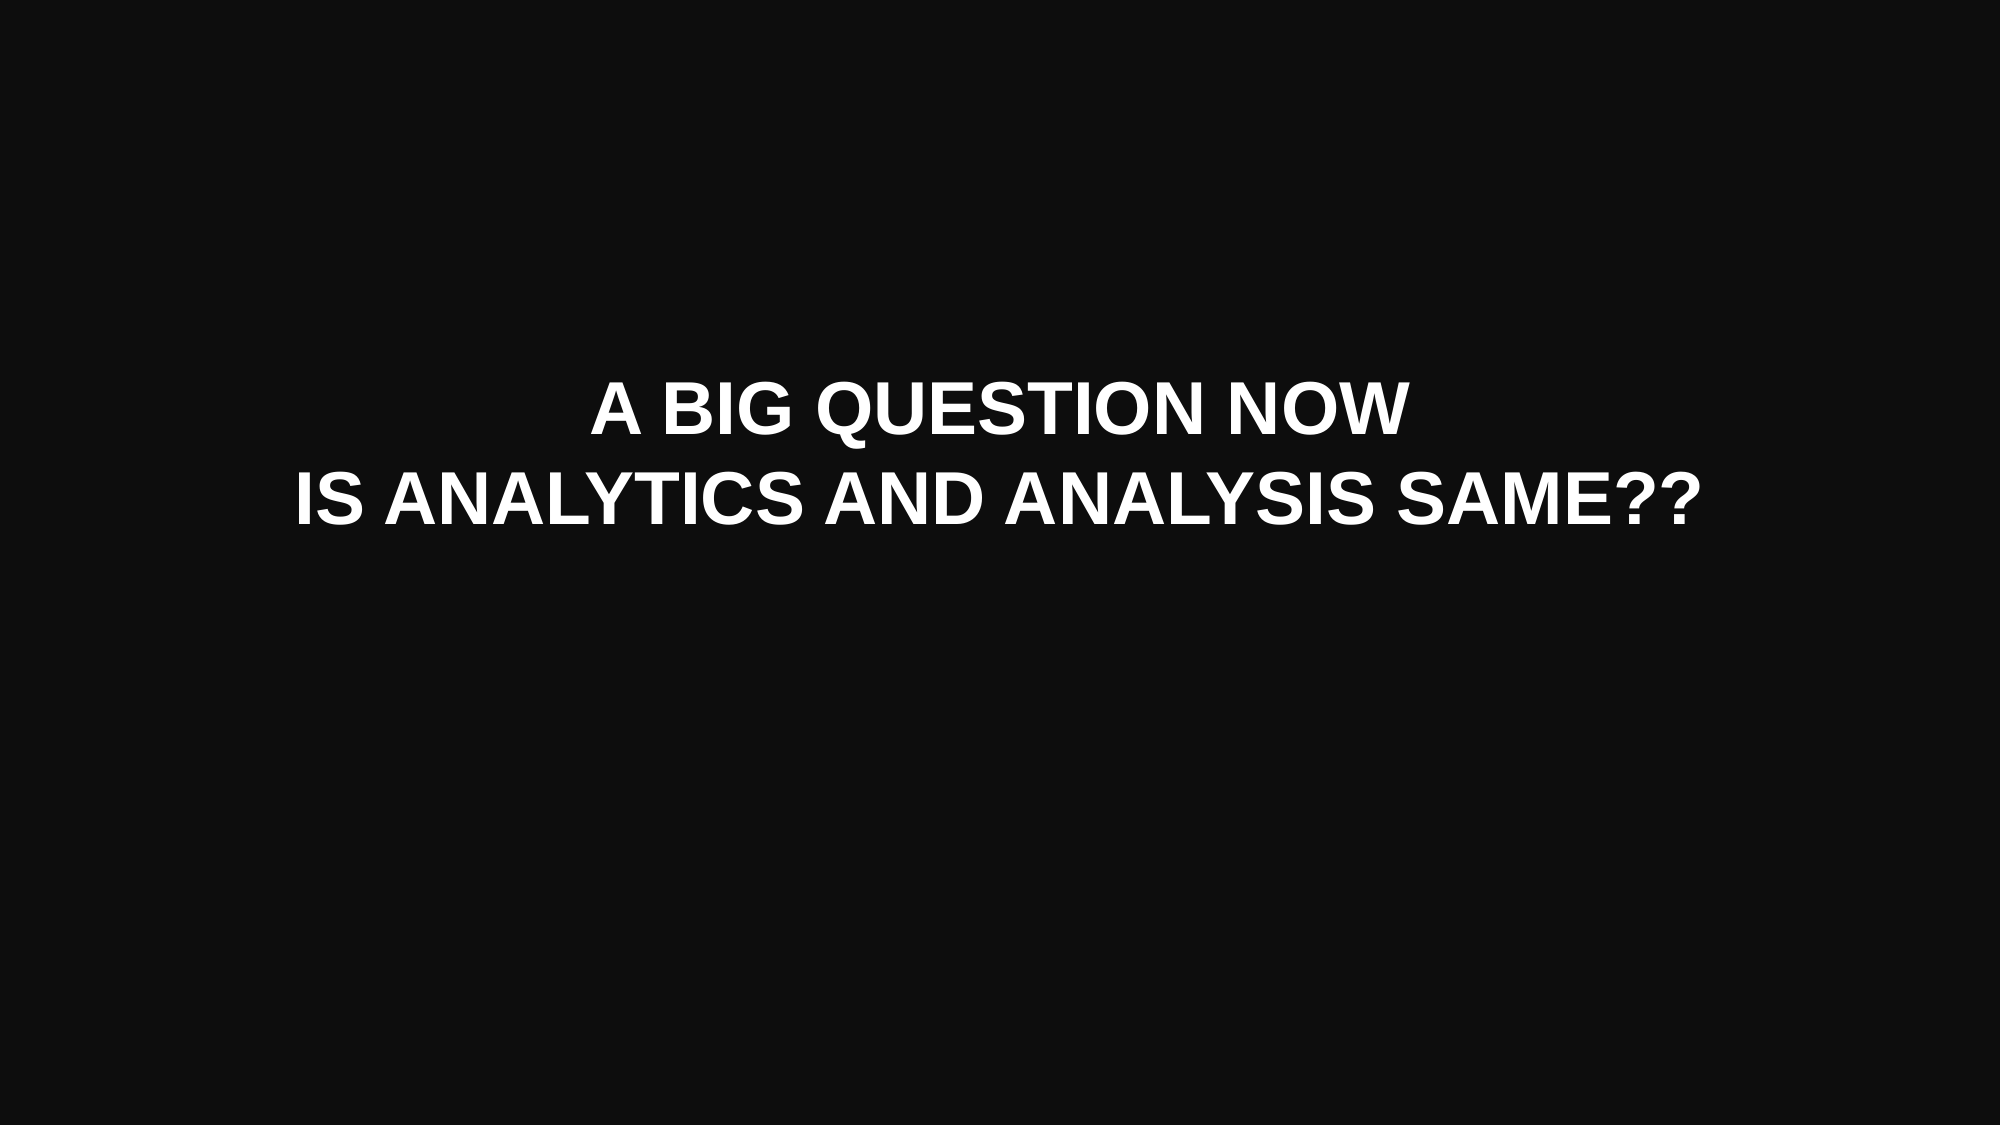

# A BIG QUESTION NOW
IS ANALYTICS AND ANALYSIS SAME??